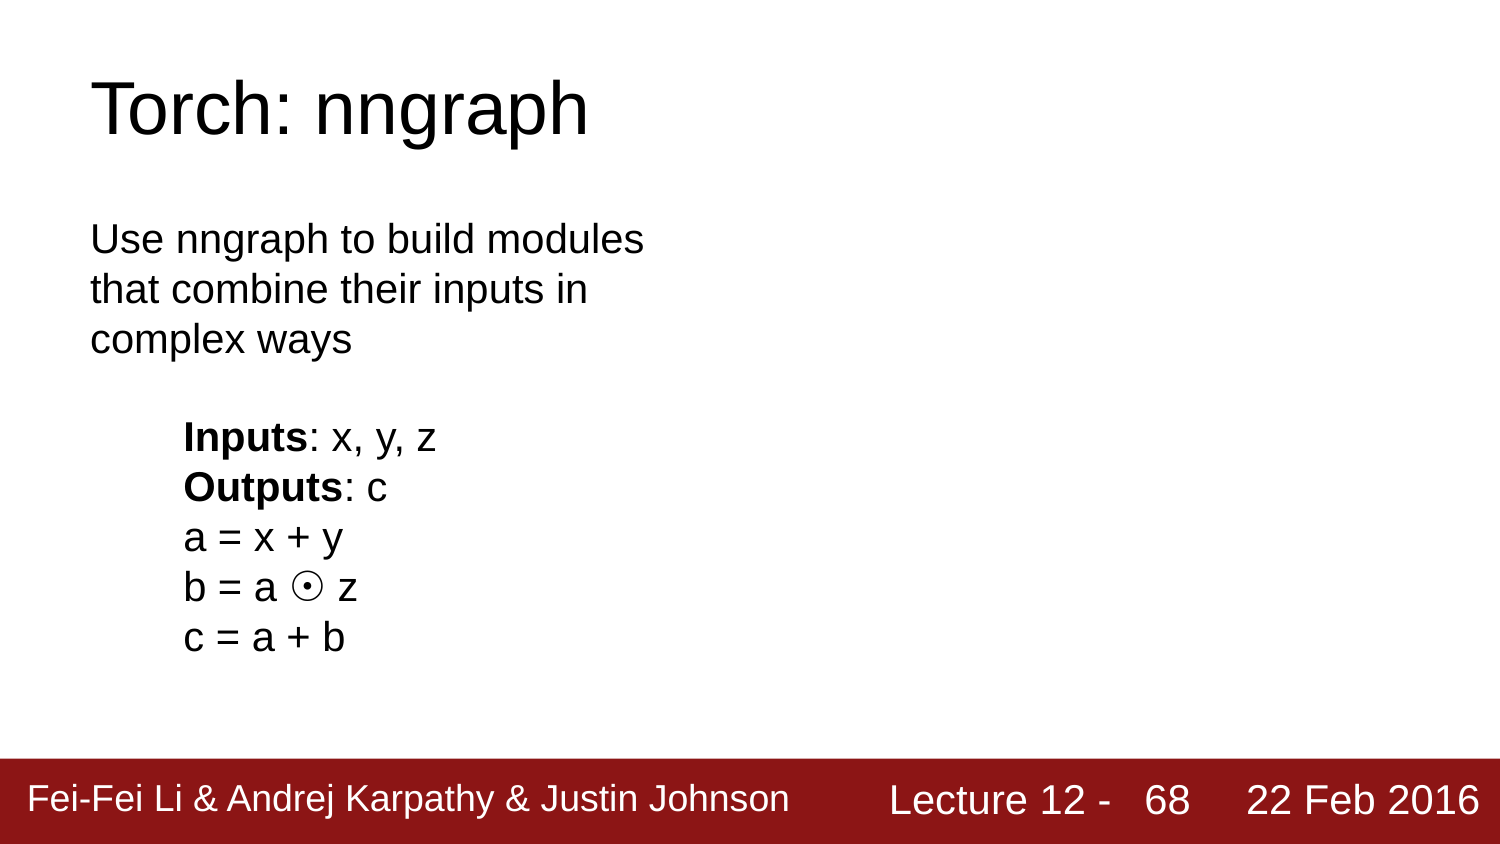

# Torch: nngraph
Use nngraph to build modules that combine their inputs in complex ways
Inputs: x, y, z
Outputs: c
a = x + y
b = a ☉ z
c = a + b
68